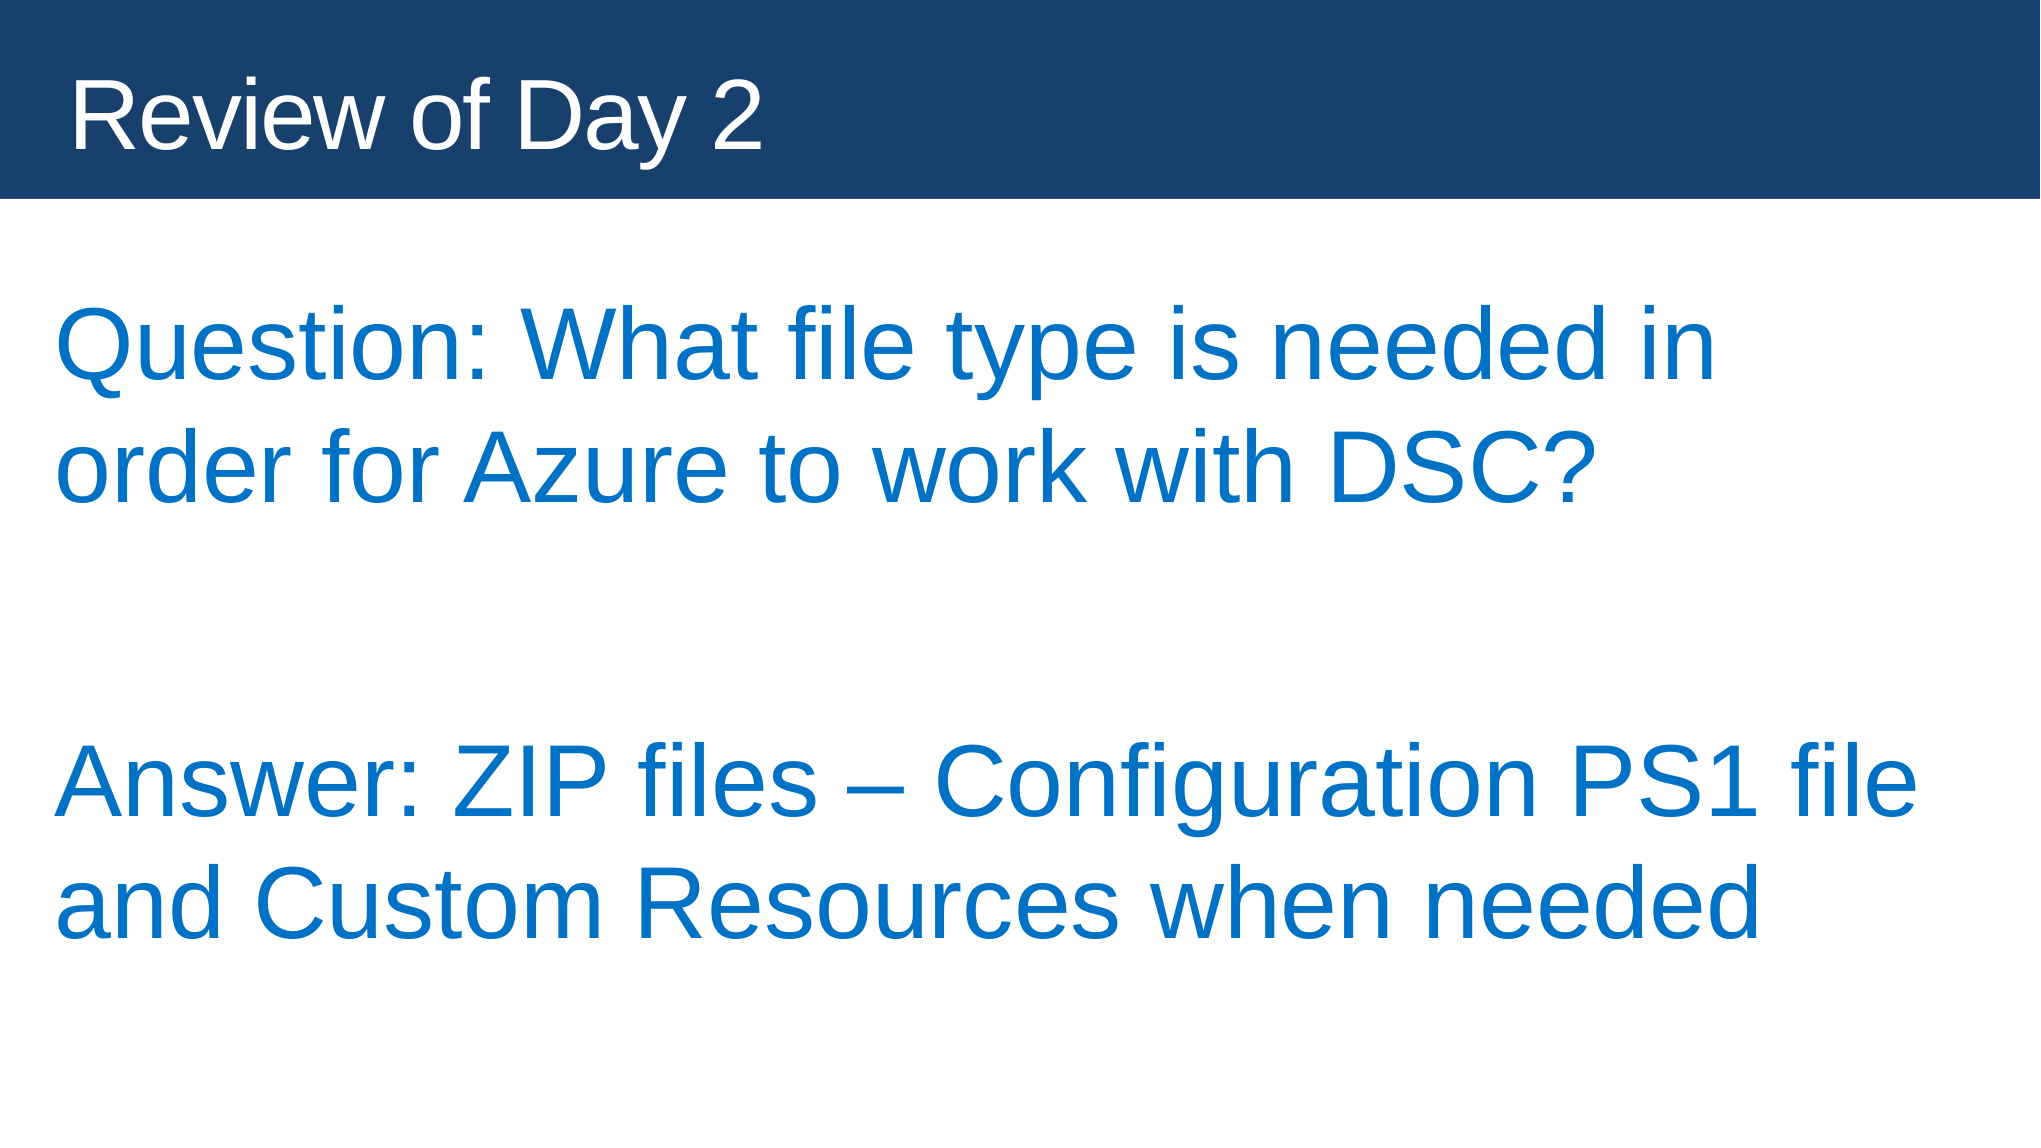

# Review of Day 2
Question: What file type is needed in order for Azure to work with DSC?

Answer: ZIP files – Configuration PS1 file and Custom Resources when needed